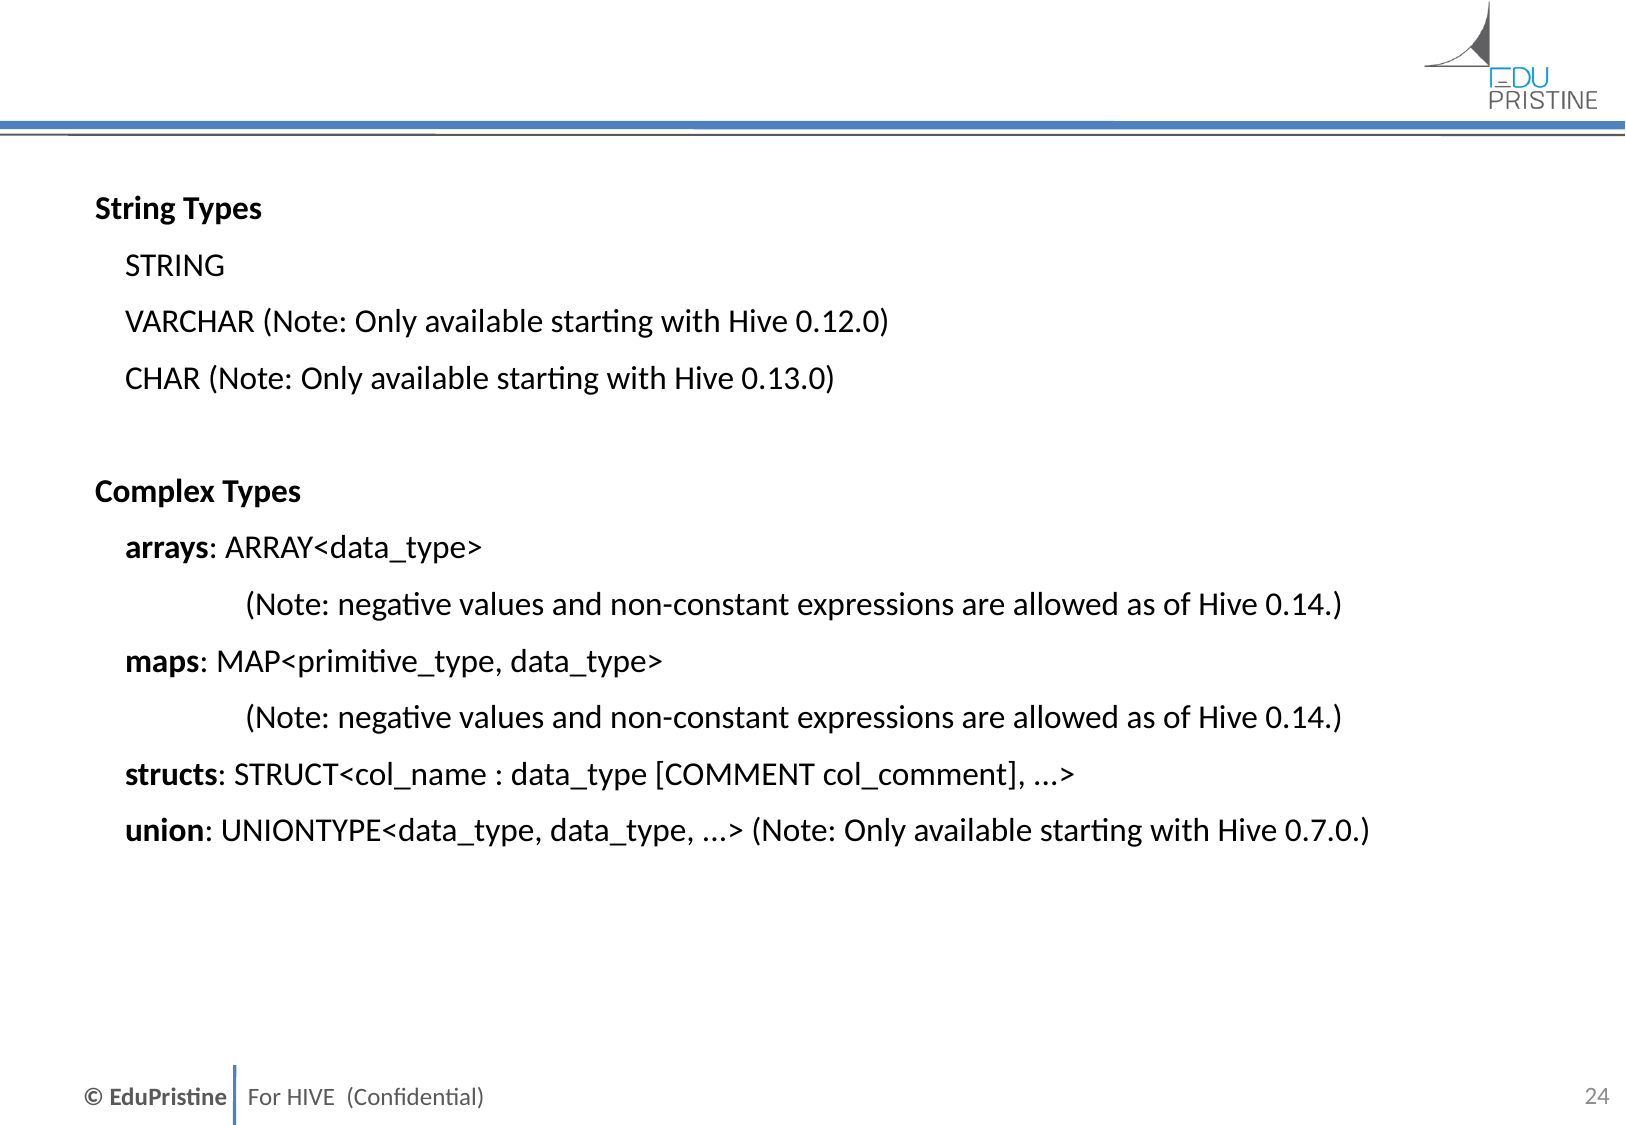

String Types
    STRING
    VARCHAR (Note: Only available starting with Hive 0.12.0)
    CHAR (Note: Only available starting with Hive 0.13.0)

Complex Types
    arrays: ARRAY<data_type>
	(Note: negative values and non-constant expressions are allowed as of Hive 0.14.)
    maps: MAP<primitive_type, data_type>
        	(Note: negative values and non-constant expressions are allowed as of Hive 0.14.)
    structs: STRUCT<col_name : data_type [COMMENT col_comment], ...>
    union: UNIONTYPE<data_type, data_type, ...> (Note: Only available starting with Hive 0.7.0.)
24